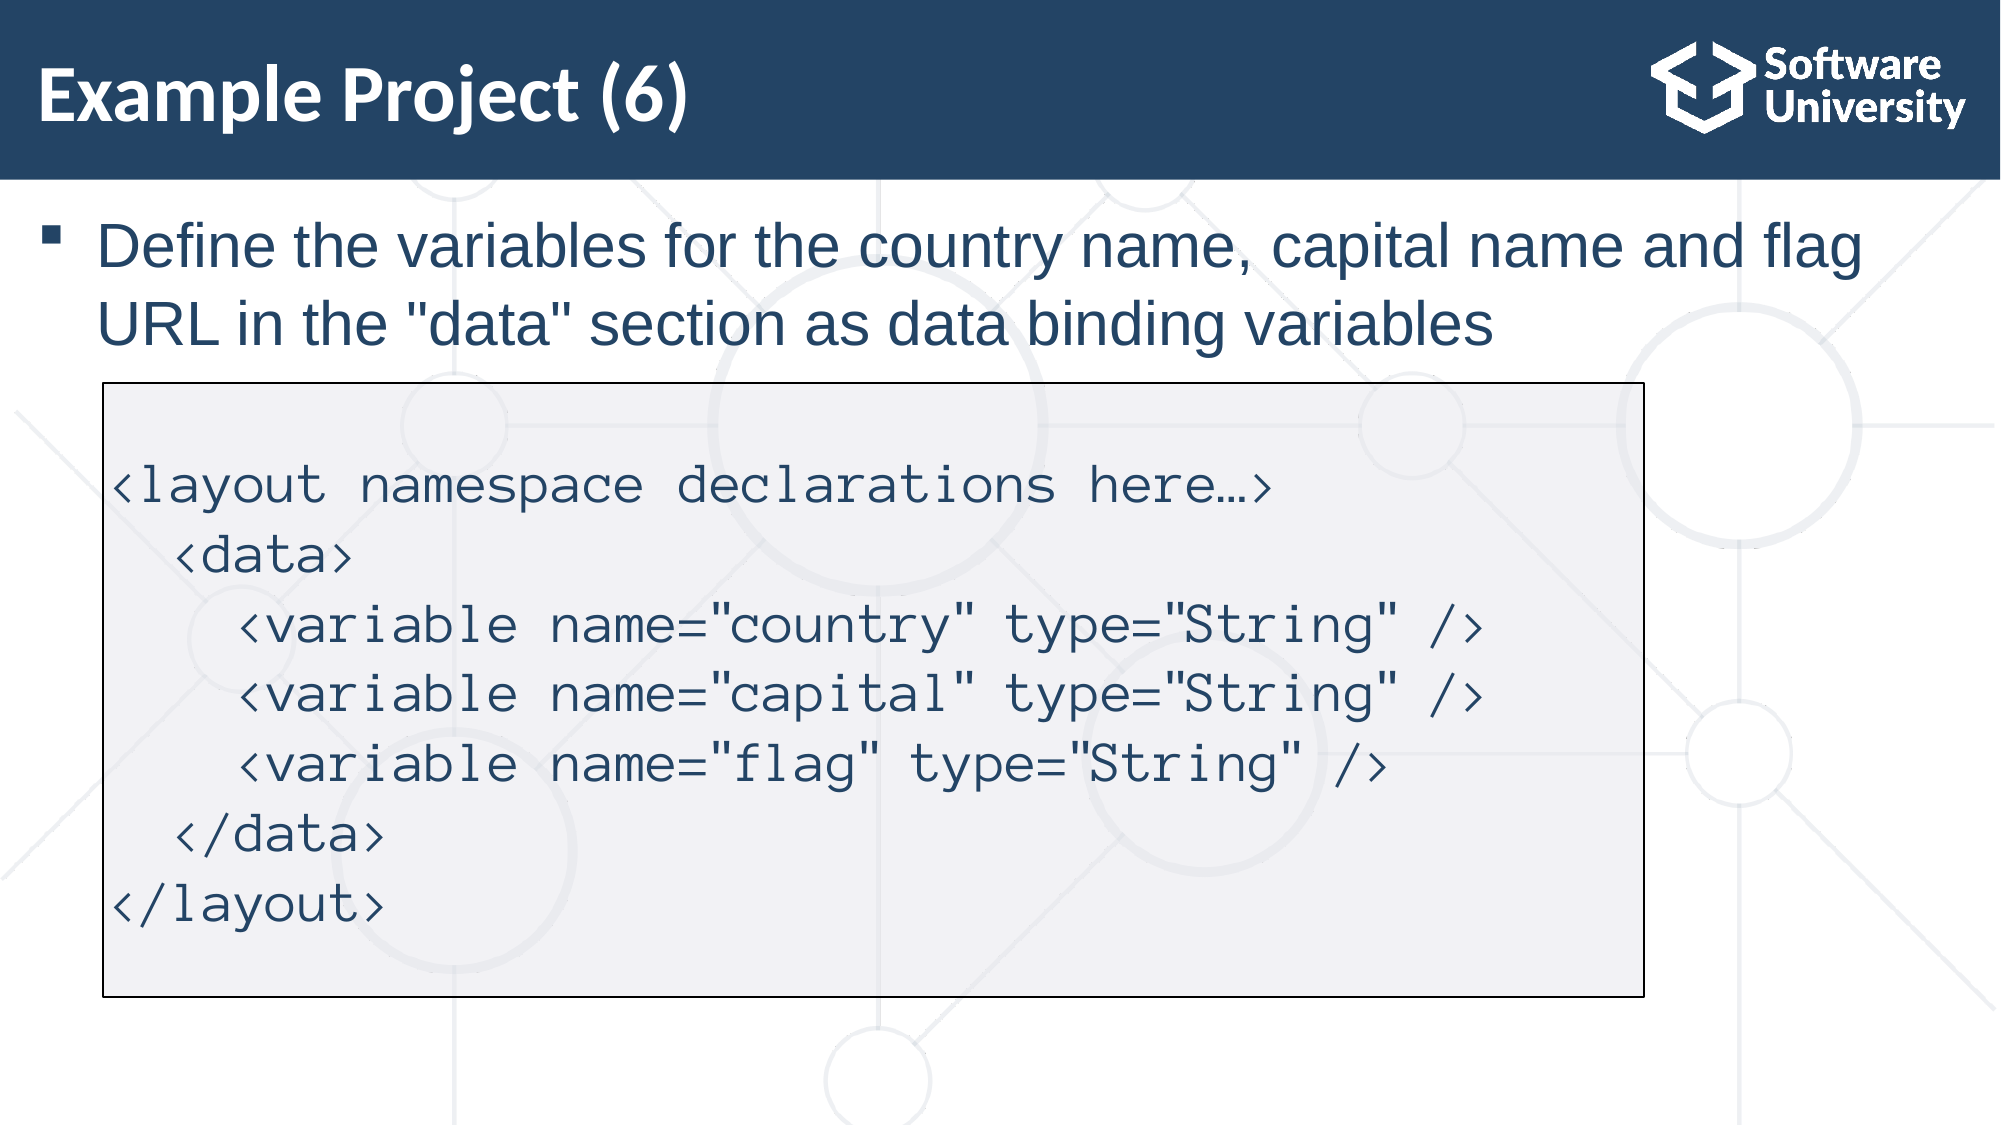

# Example Project (6)
Define the variables for the country name, capital name and flag URL in the "data" section as data binding variables
<layout namespace declarations here…>
  <data>
    <variable name="country" type="String" />
    <variable name="capital" type="String" />
    <variable name="flag" type="String" />
  </data>
</layout>